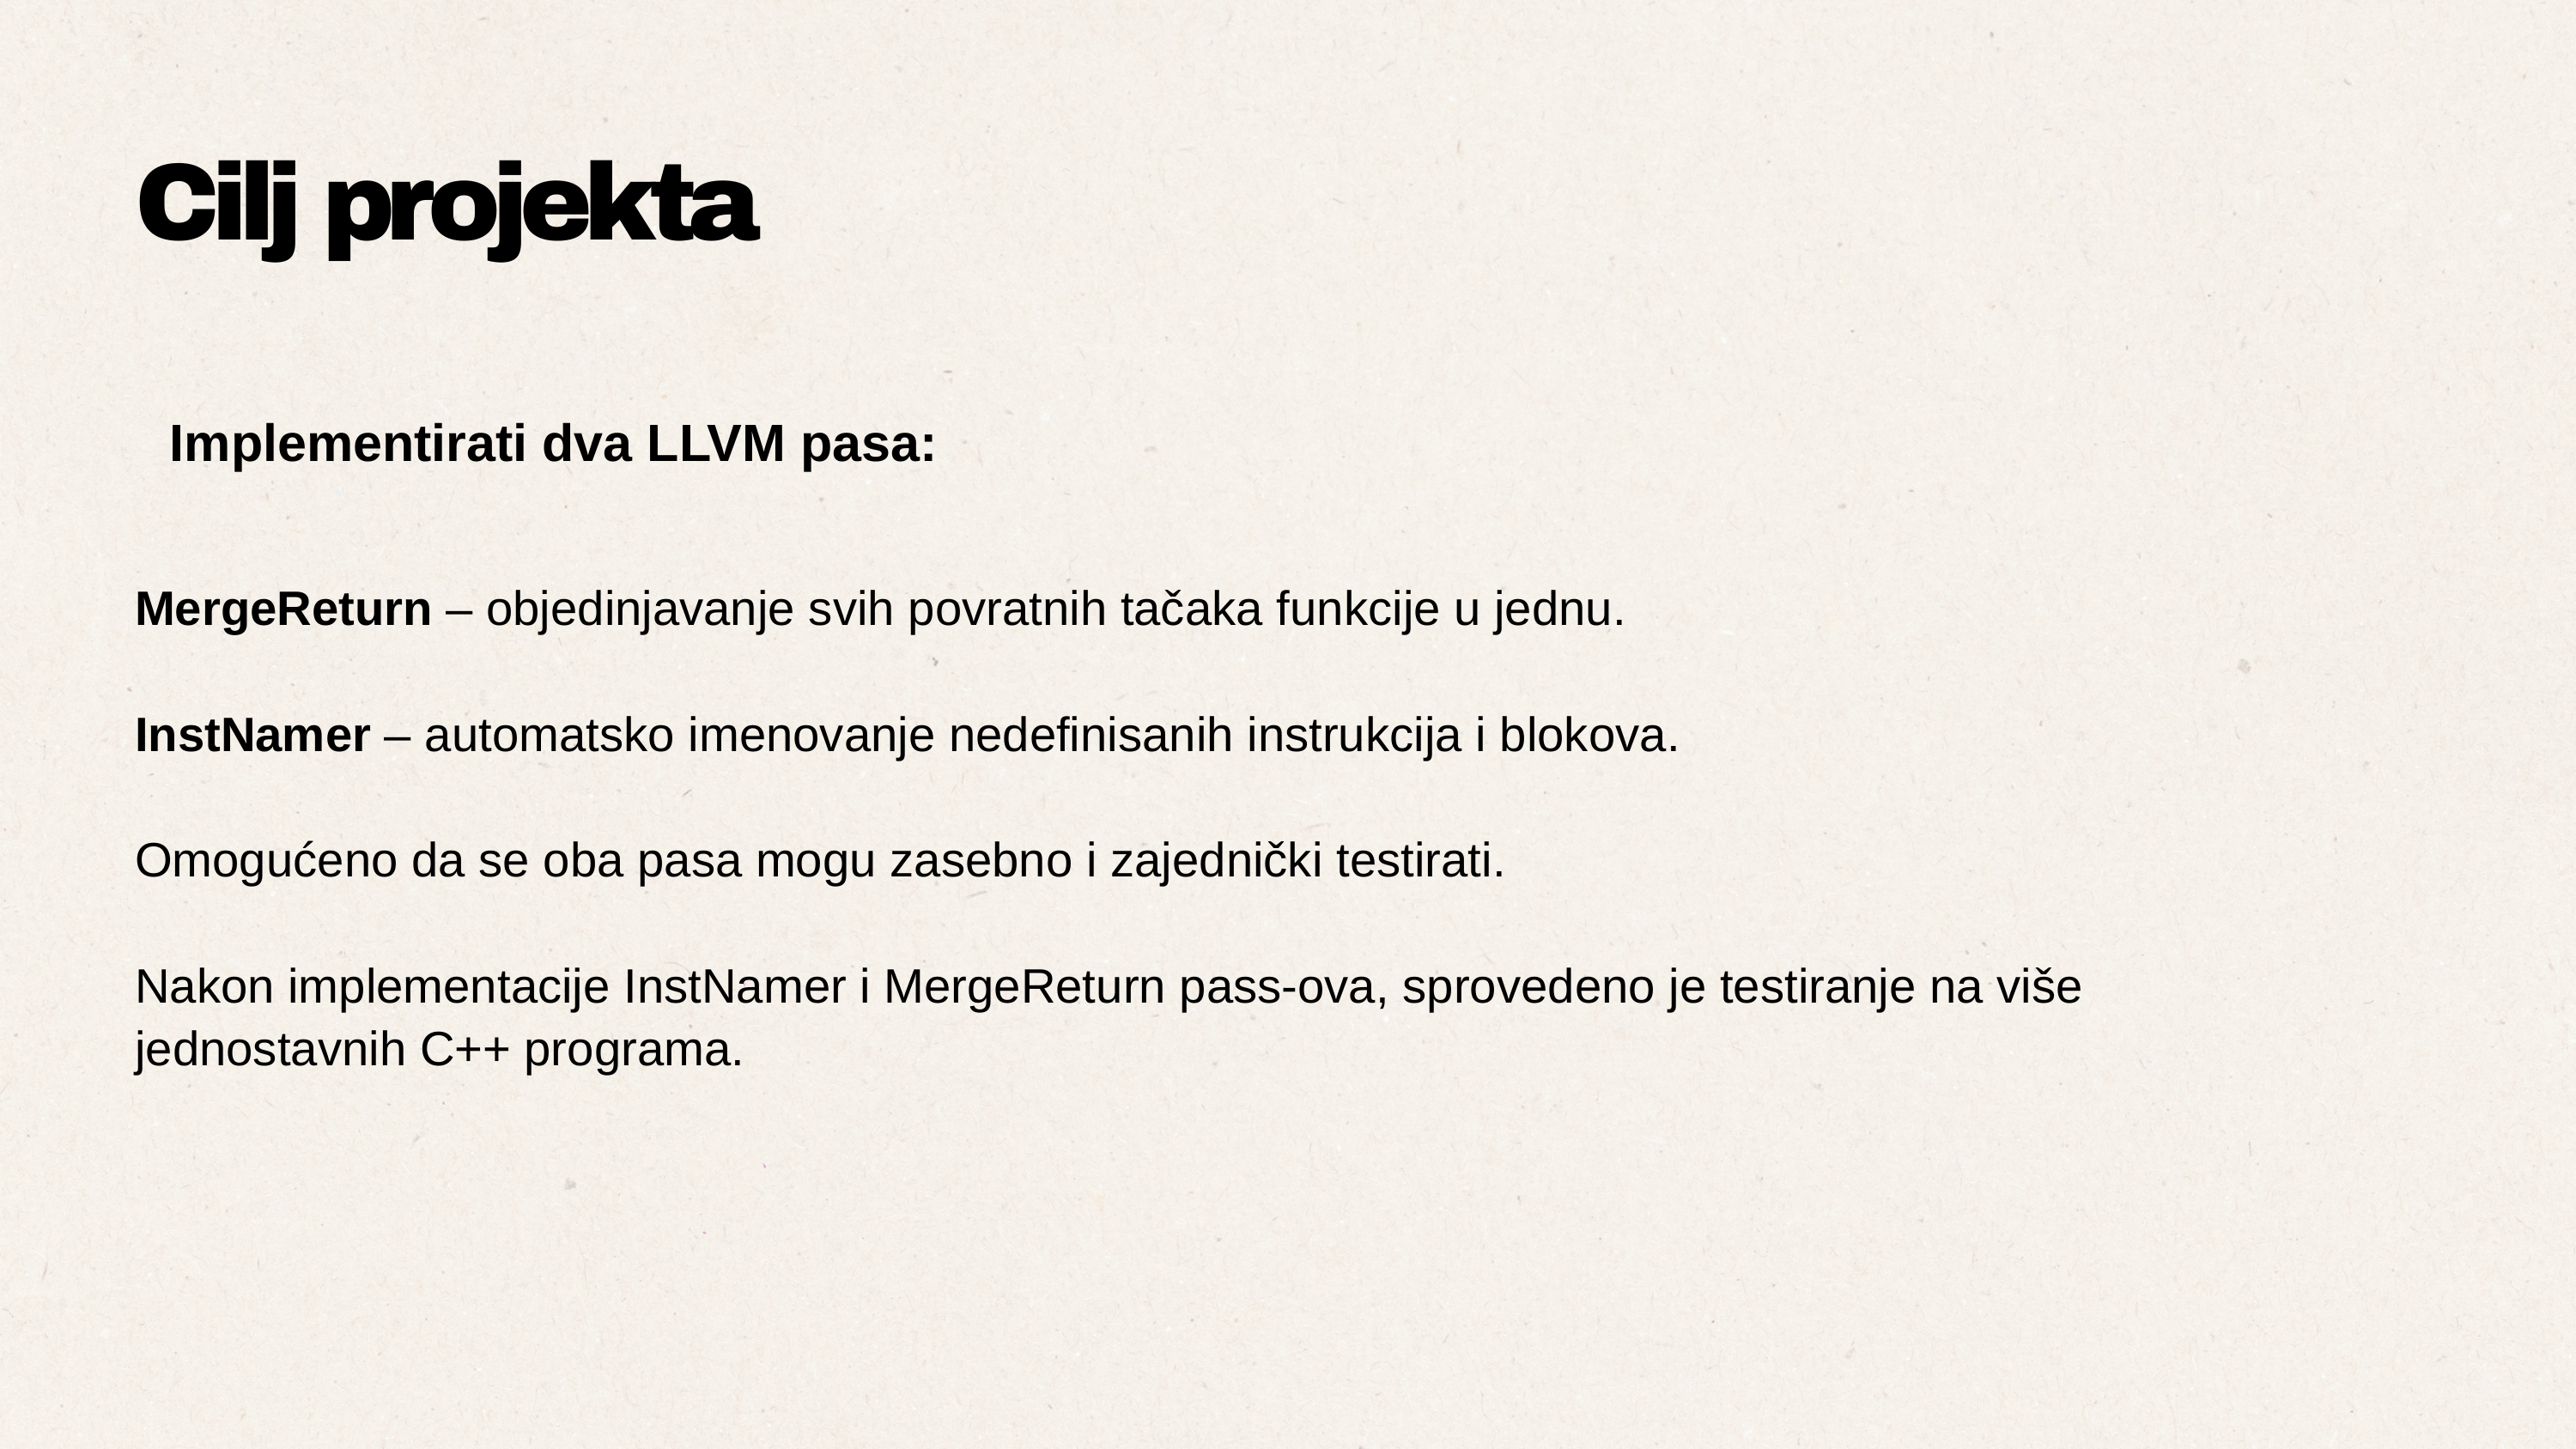

Cilj projekta
Implementirati dva LLVM pasa:
MergeReturn – objedinjavanje svih povratnih tačaka funkcije u jednu.

InstNamer – automatsko imenovanje nedefinisanih instrukcija i blokova.

Omogućeno da se oba pasa mogu zasebno i zajednički testirati.

Nakon implementacije InstNamer i MergeReturn pass-ova, sprovedeno je testiranje na više jednostavnih C++ programa.